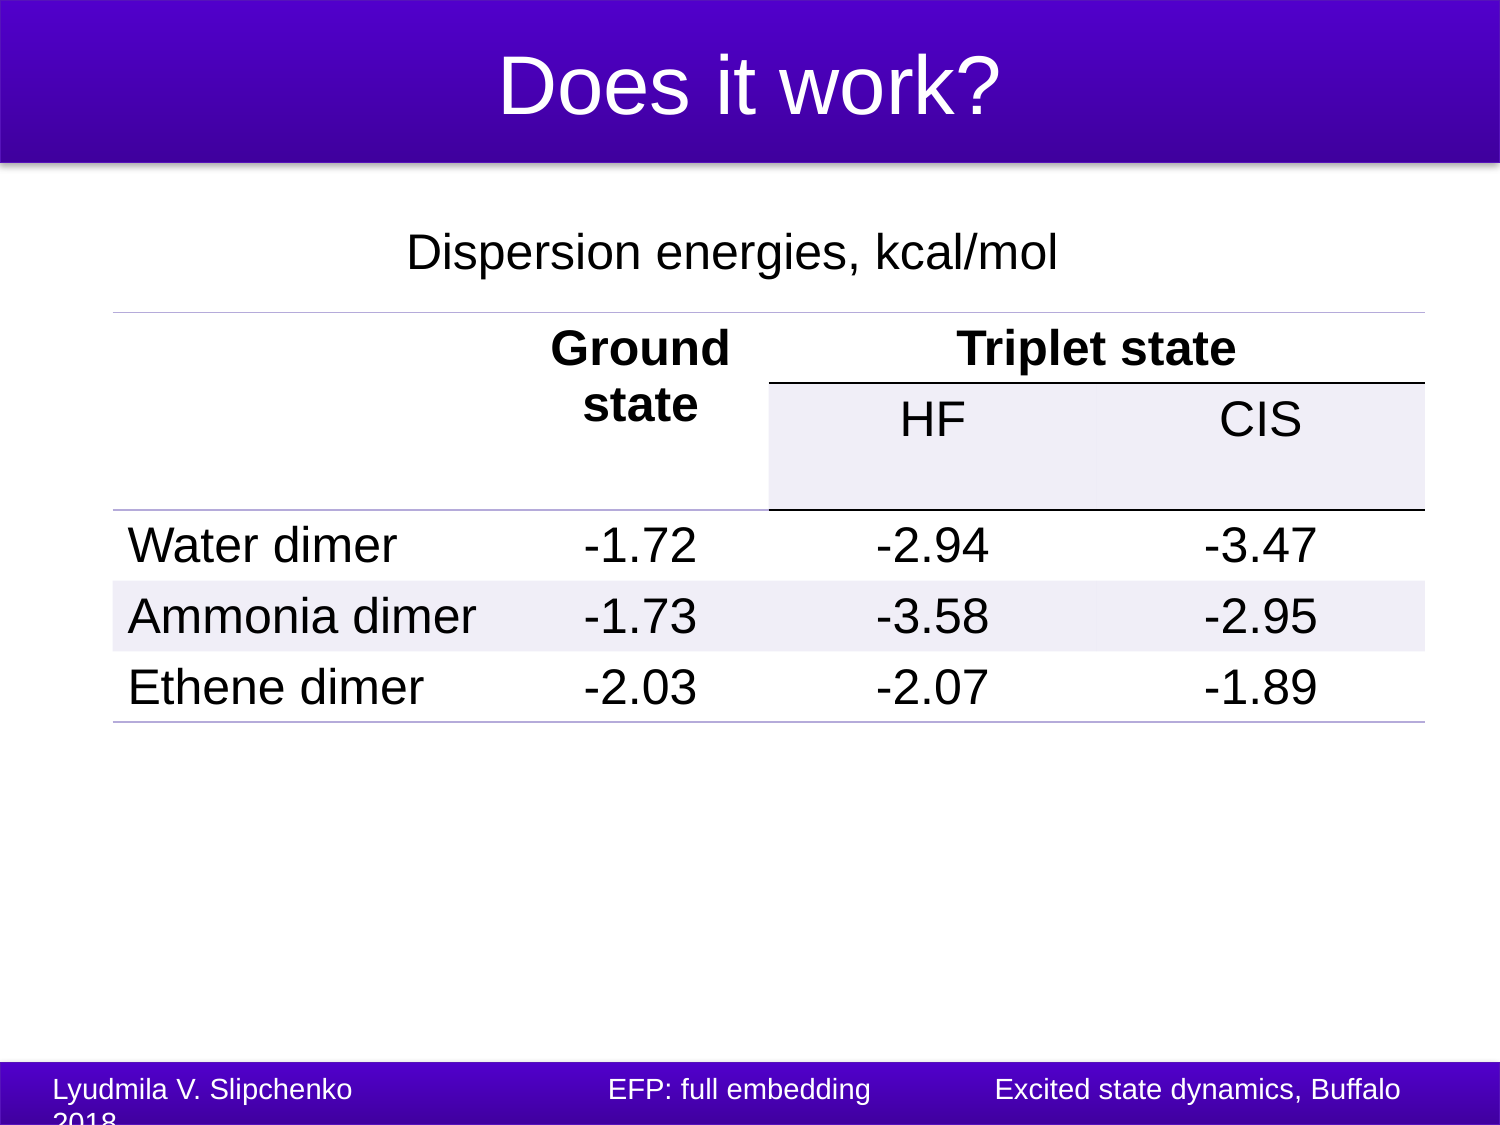

# Does it work?
Dispersion energies, kcal/mol
|  | Ground state | Triplet state |  |
| --- | --- | --- | --- |
|  |  | HF | CIS |
| Water dimer | -1.72 | -2.94 | -3.47 |
| Ammonia dimer | -1.73 | -3.58 | -2.95 |
| Ethene dimer | -2.03 | -2.07 | -1.89 |